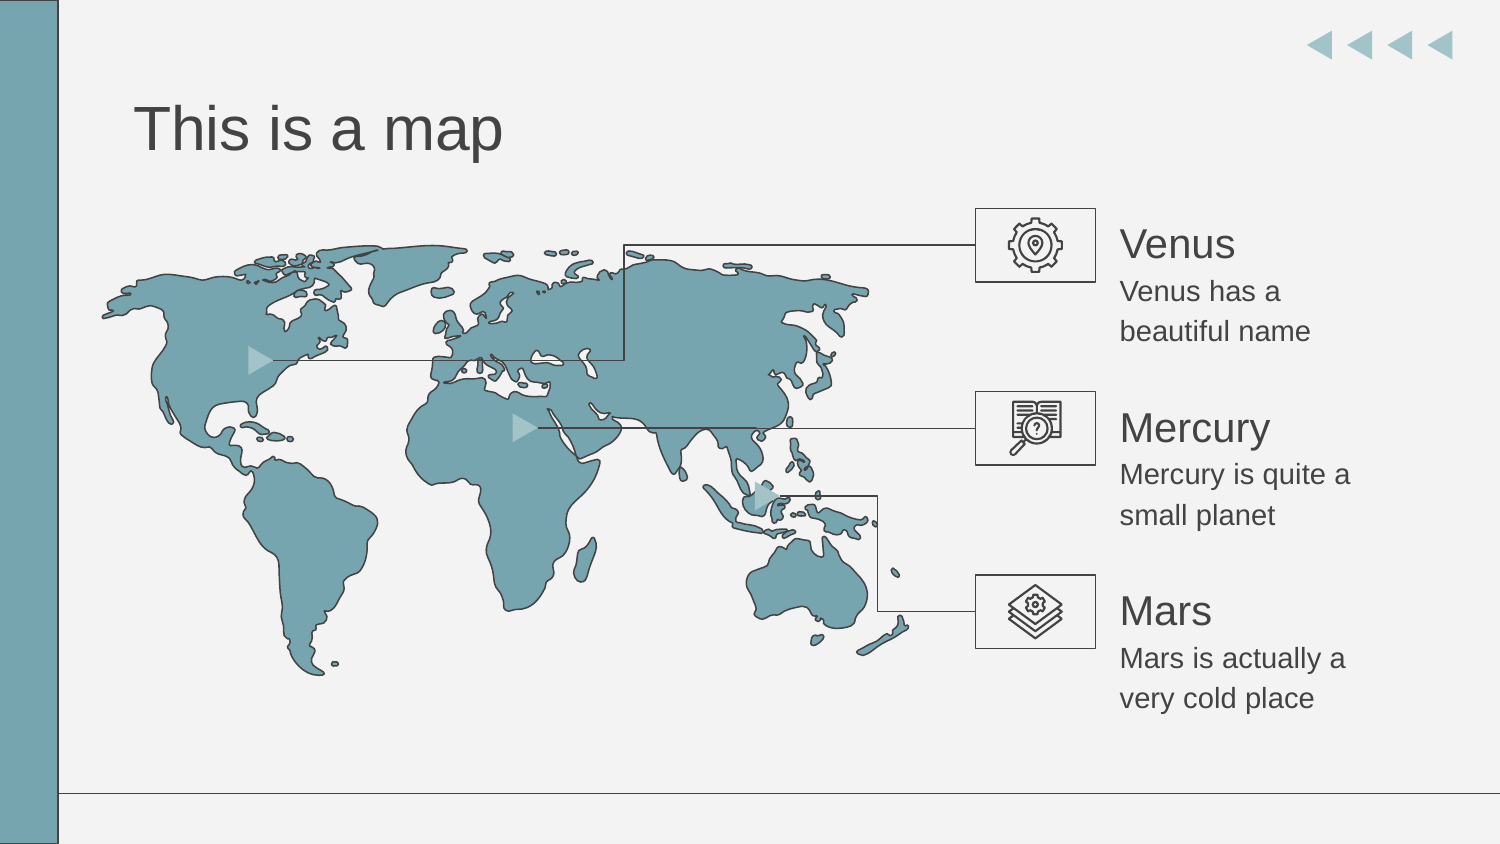

# This is a map
Venus

Venus has a beautiful name

Mercury

Mercury is quite a small planet

Mars

Mars is actually a very cold place